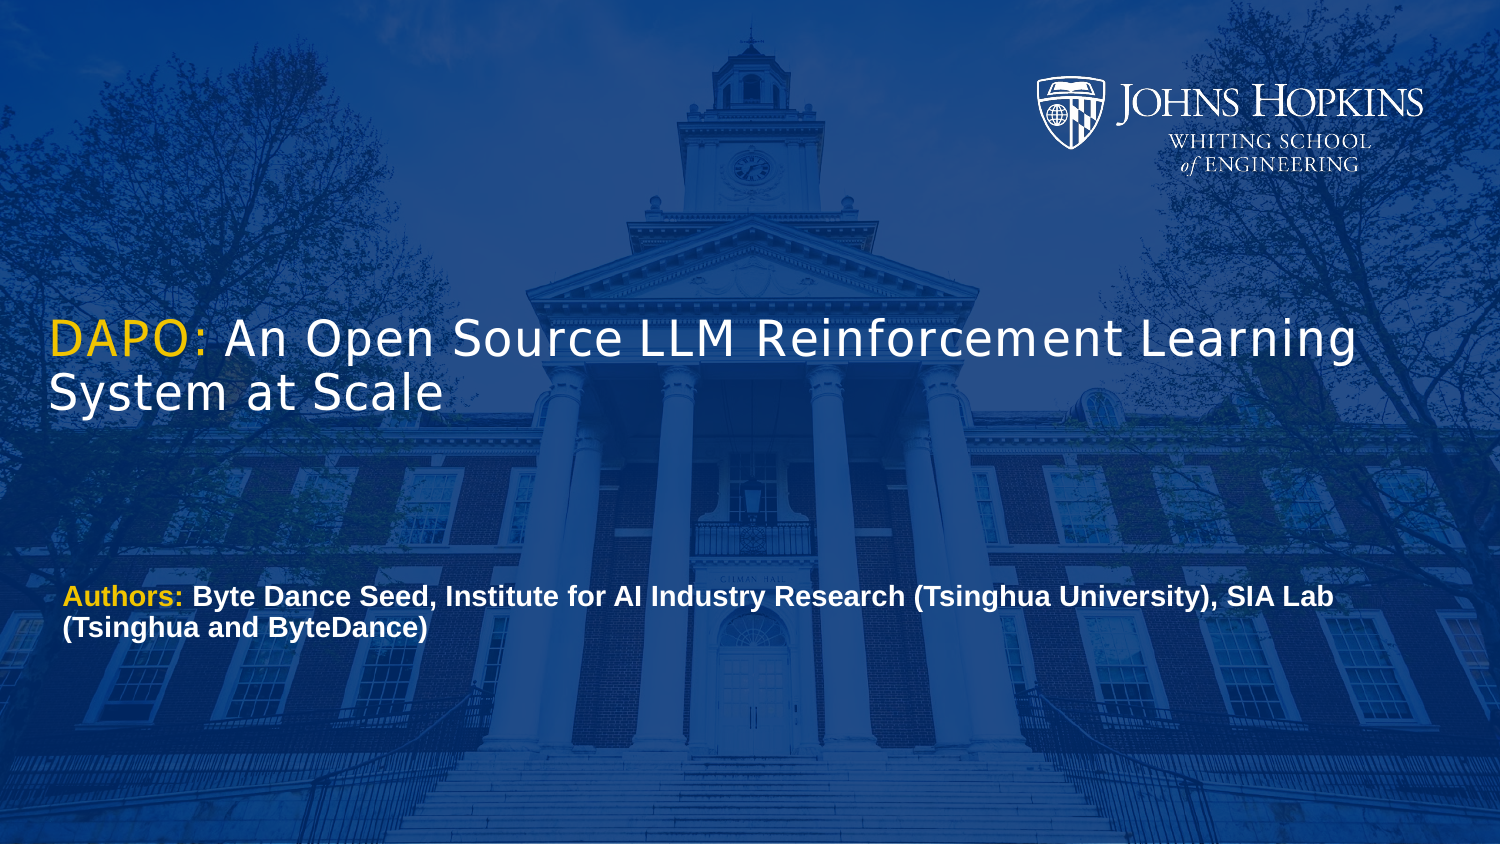

# DAPO: An Open Source LLM Reinforcement Learning System at Scale
Authors: Byte Dance Seed, Institute for AI Industry Research (Tsinghua University), SIA Lab (Tsinghua and ByteDance)